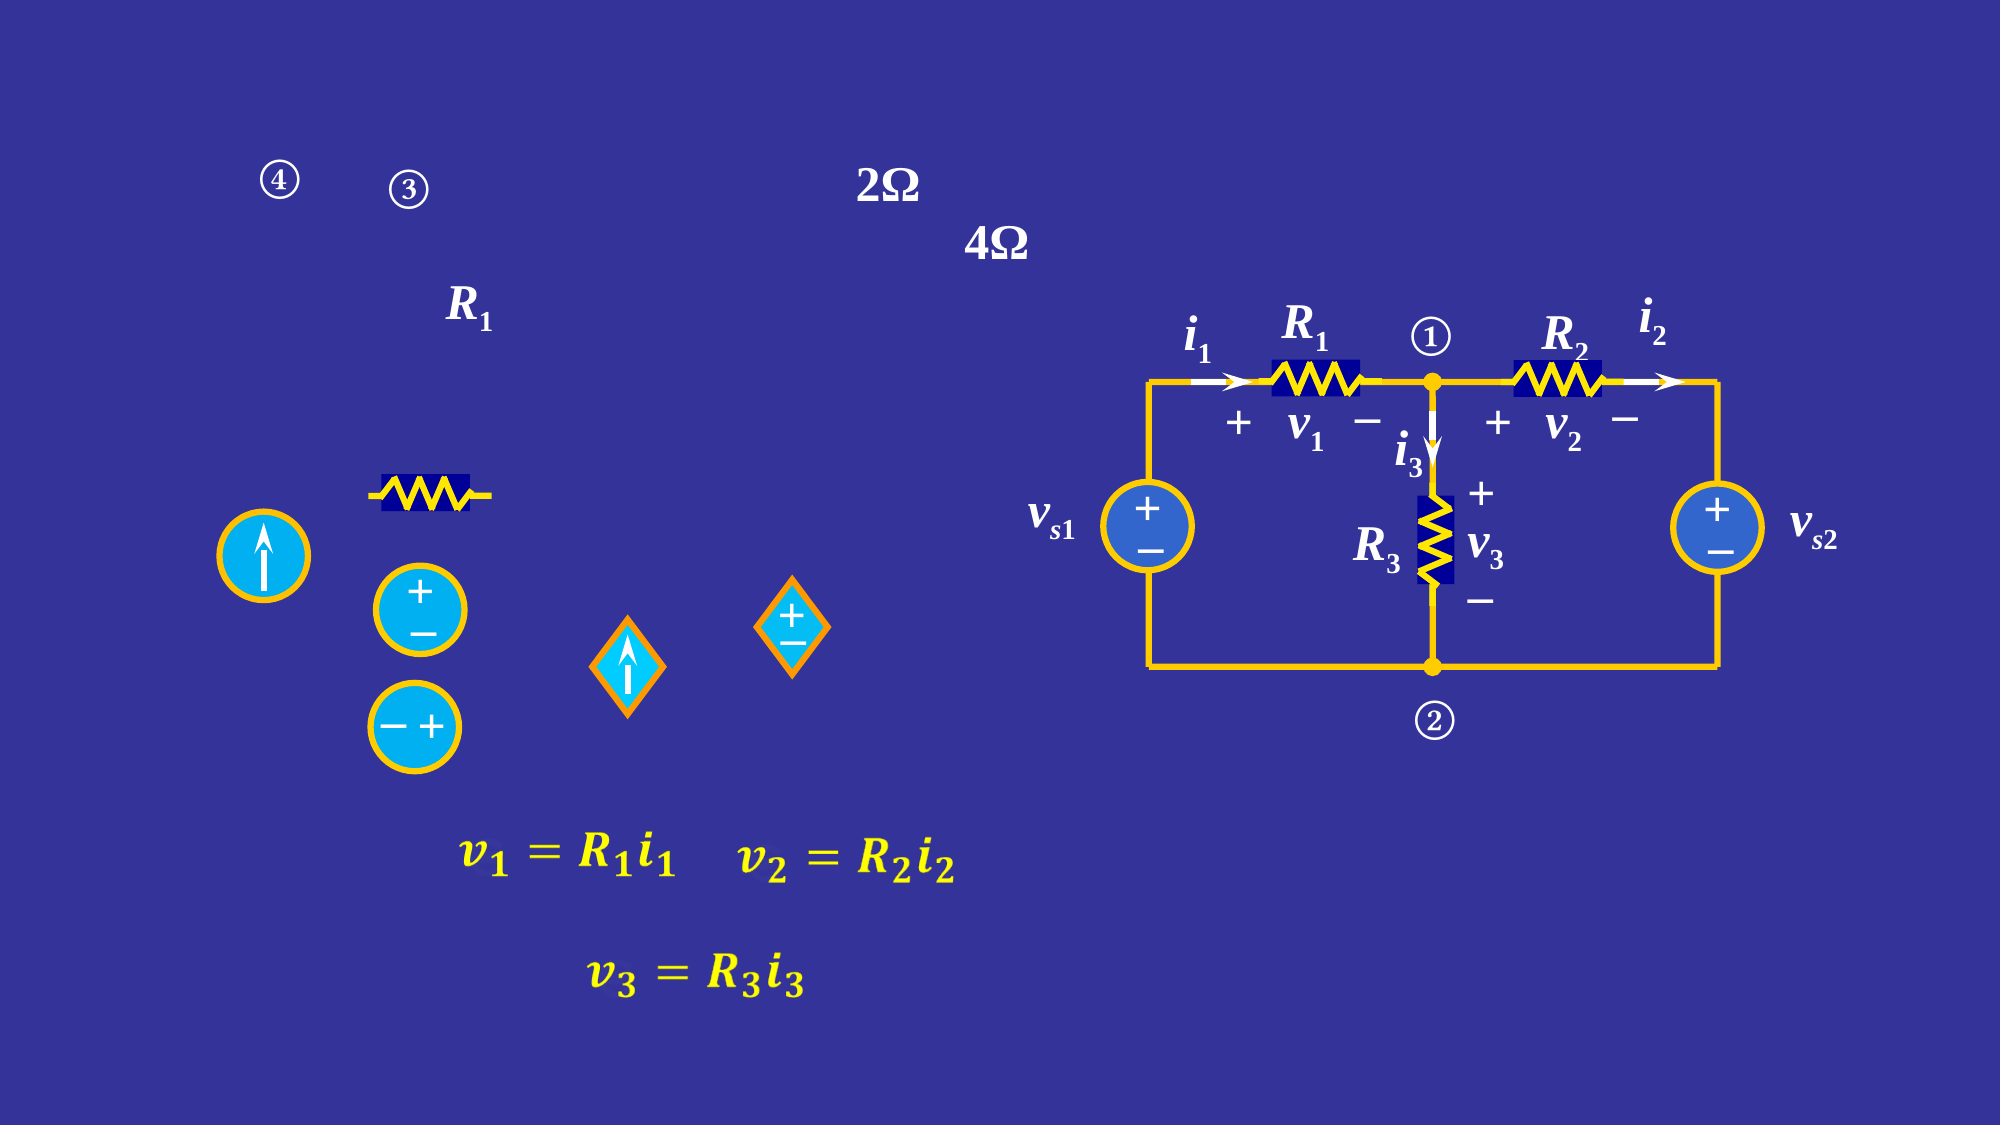

④
2Ω
③
4Ω
R1
i2
R1
R2
①
i1
_
_

+

+

v1
v2
i3

+
+

_
+

_
vs1
vs2
v3
R3

_

②

+

_
+

_

_

+